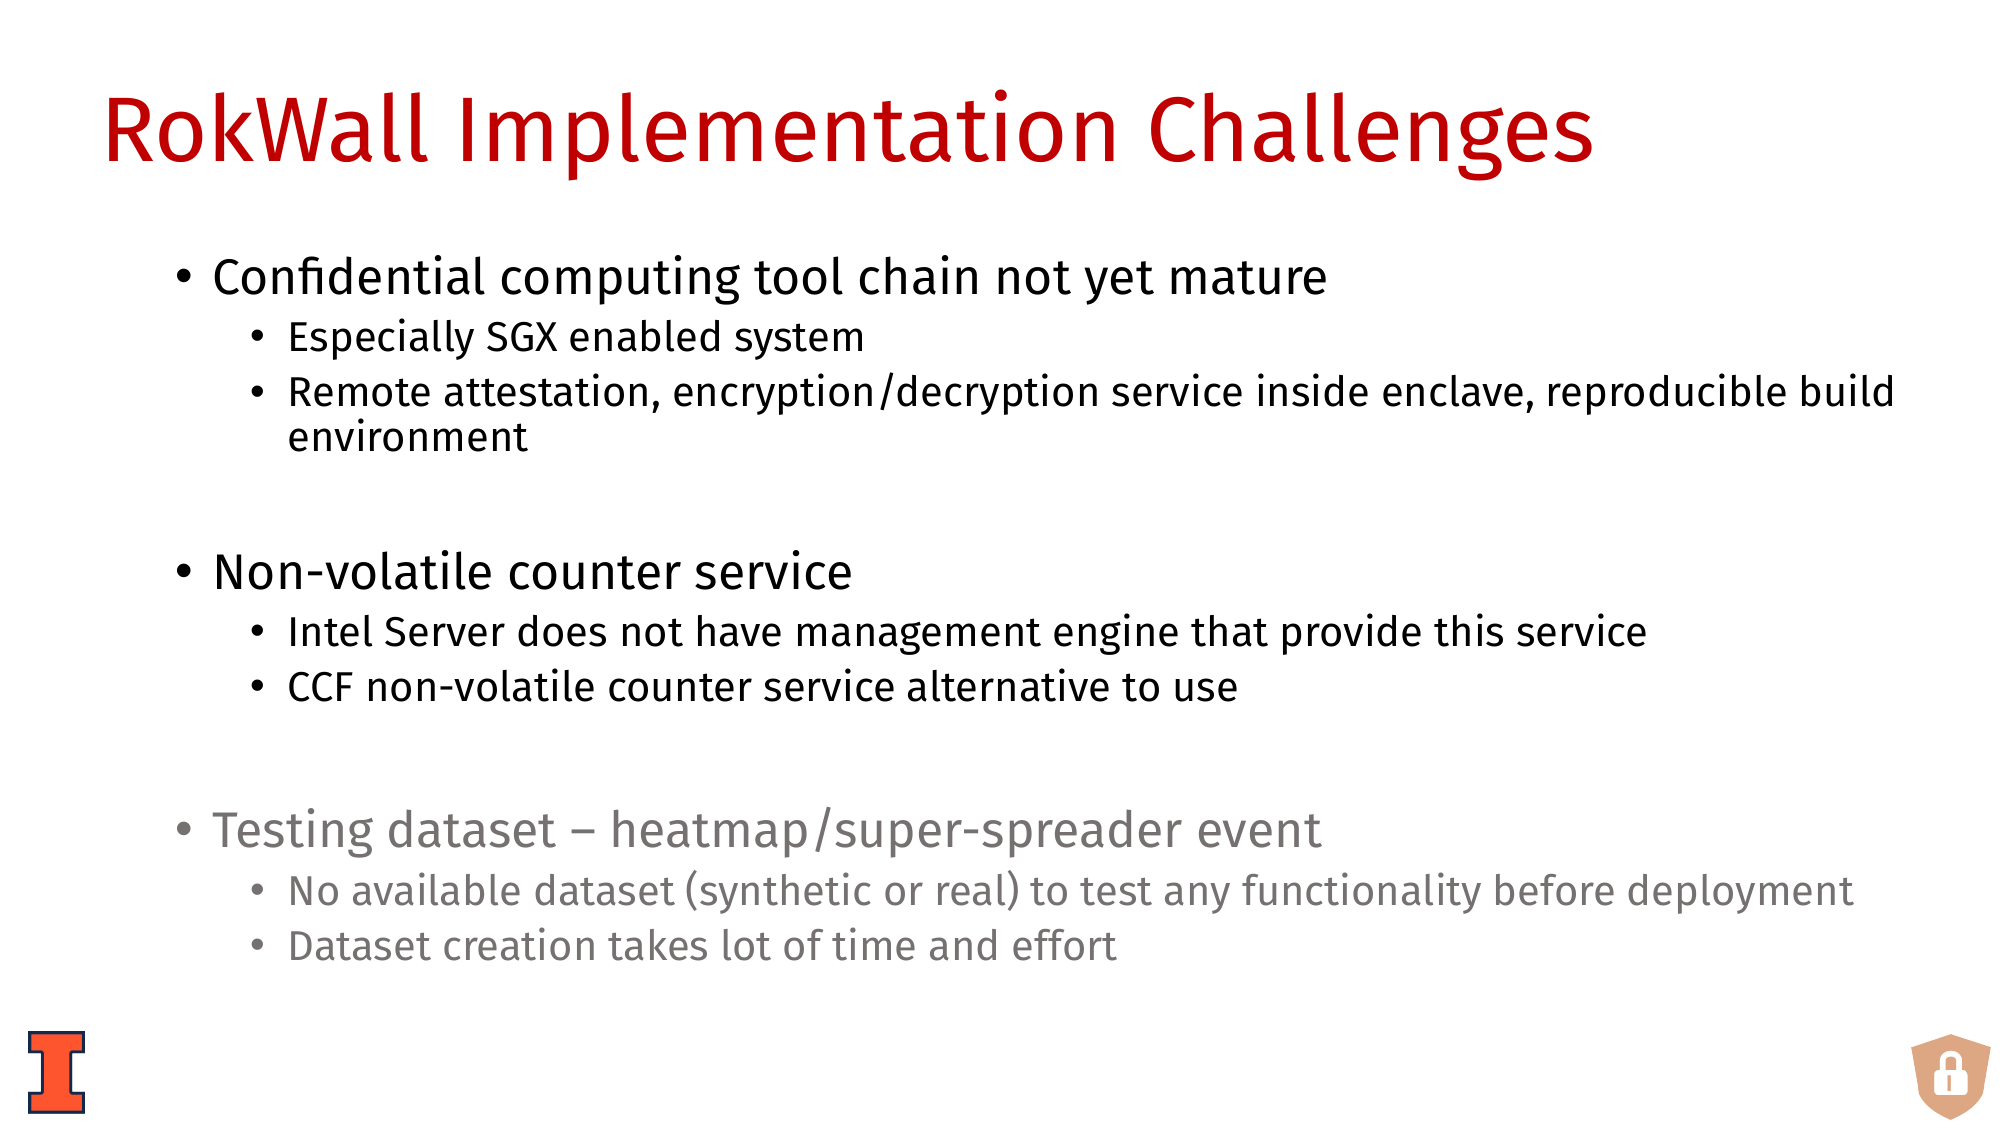

# RokWall Implementation Challenges
Confidential computing tool chain not yet mature
Especially SGX enabled system
Remote attestation, encryption/decryption service inside enclave, reproducible build environment

Non-volatile counter service
Intel Server does not have management engine that provide this service
CCF non-volatile counter service alternative to use

Testing dataset – heatmap/super-spreader event
No available dataset (synthetic or real) to test any functionality before deployment
Dataset creation takes lot of time and effort